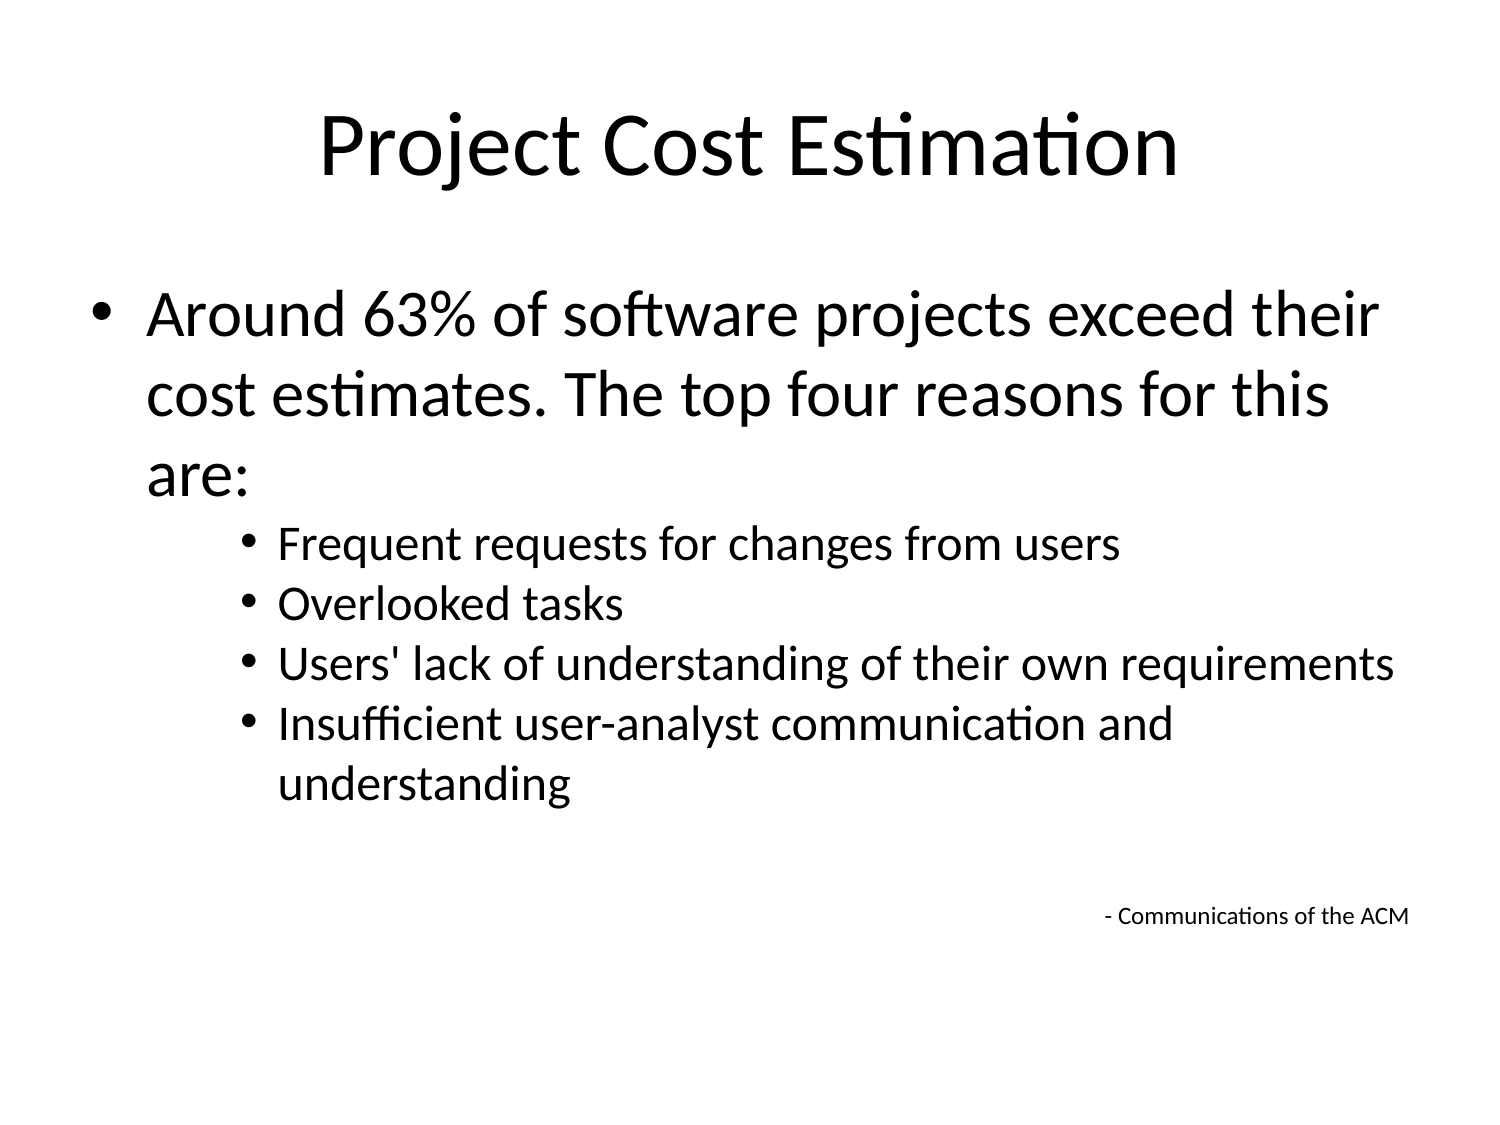

# Project Cost Estimation
Around 63% of software projects exceed their cost estimates. The top four reasons for this are:
Frequent requests for changes from users
Overlooked tasks
Users' lack of understanding of their own requirements
Insufficient user-analyst communication and understanding

- Communications of the ACM